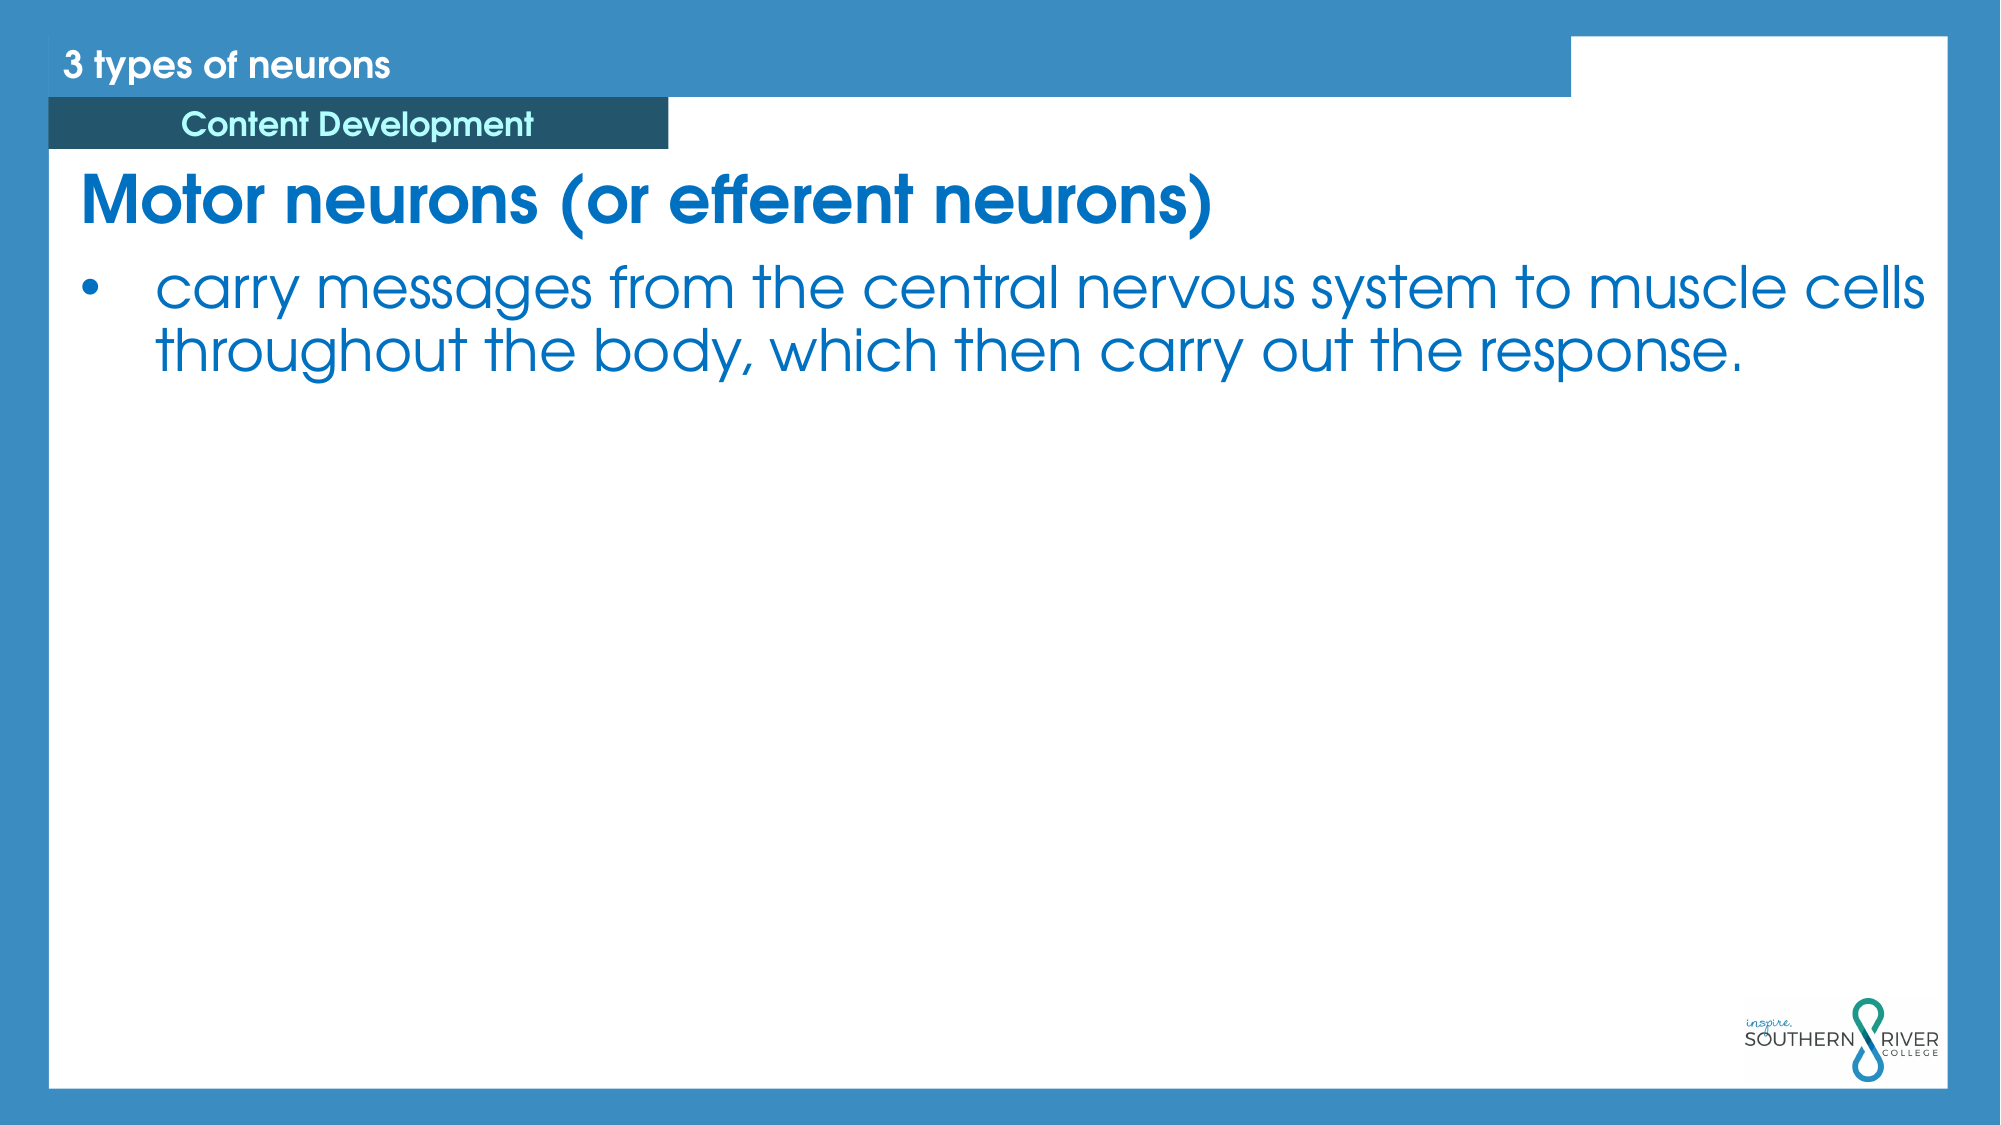

3 types of neurons
Motor neurons (or efferent neurons)
carry messages from the central nervous system to muscle cells throughout the body, which then carry out the response.